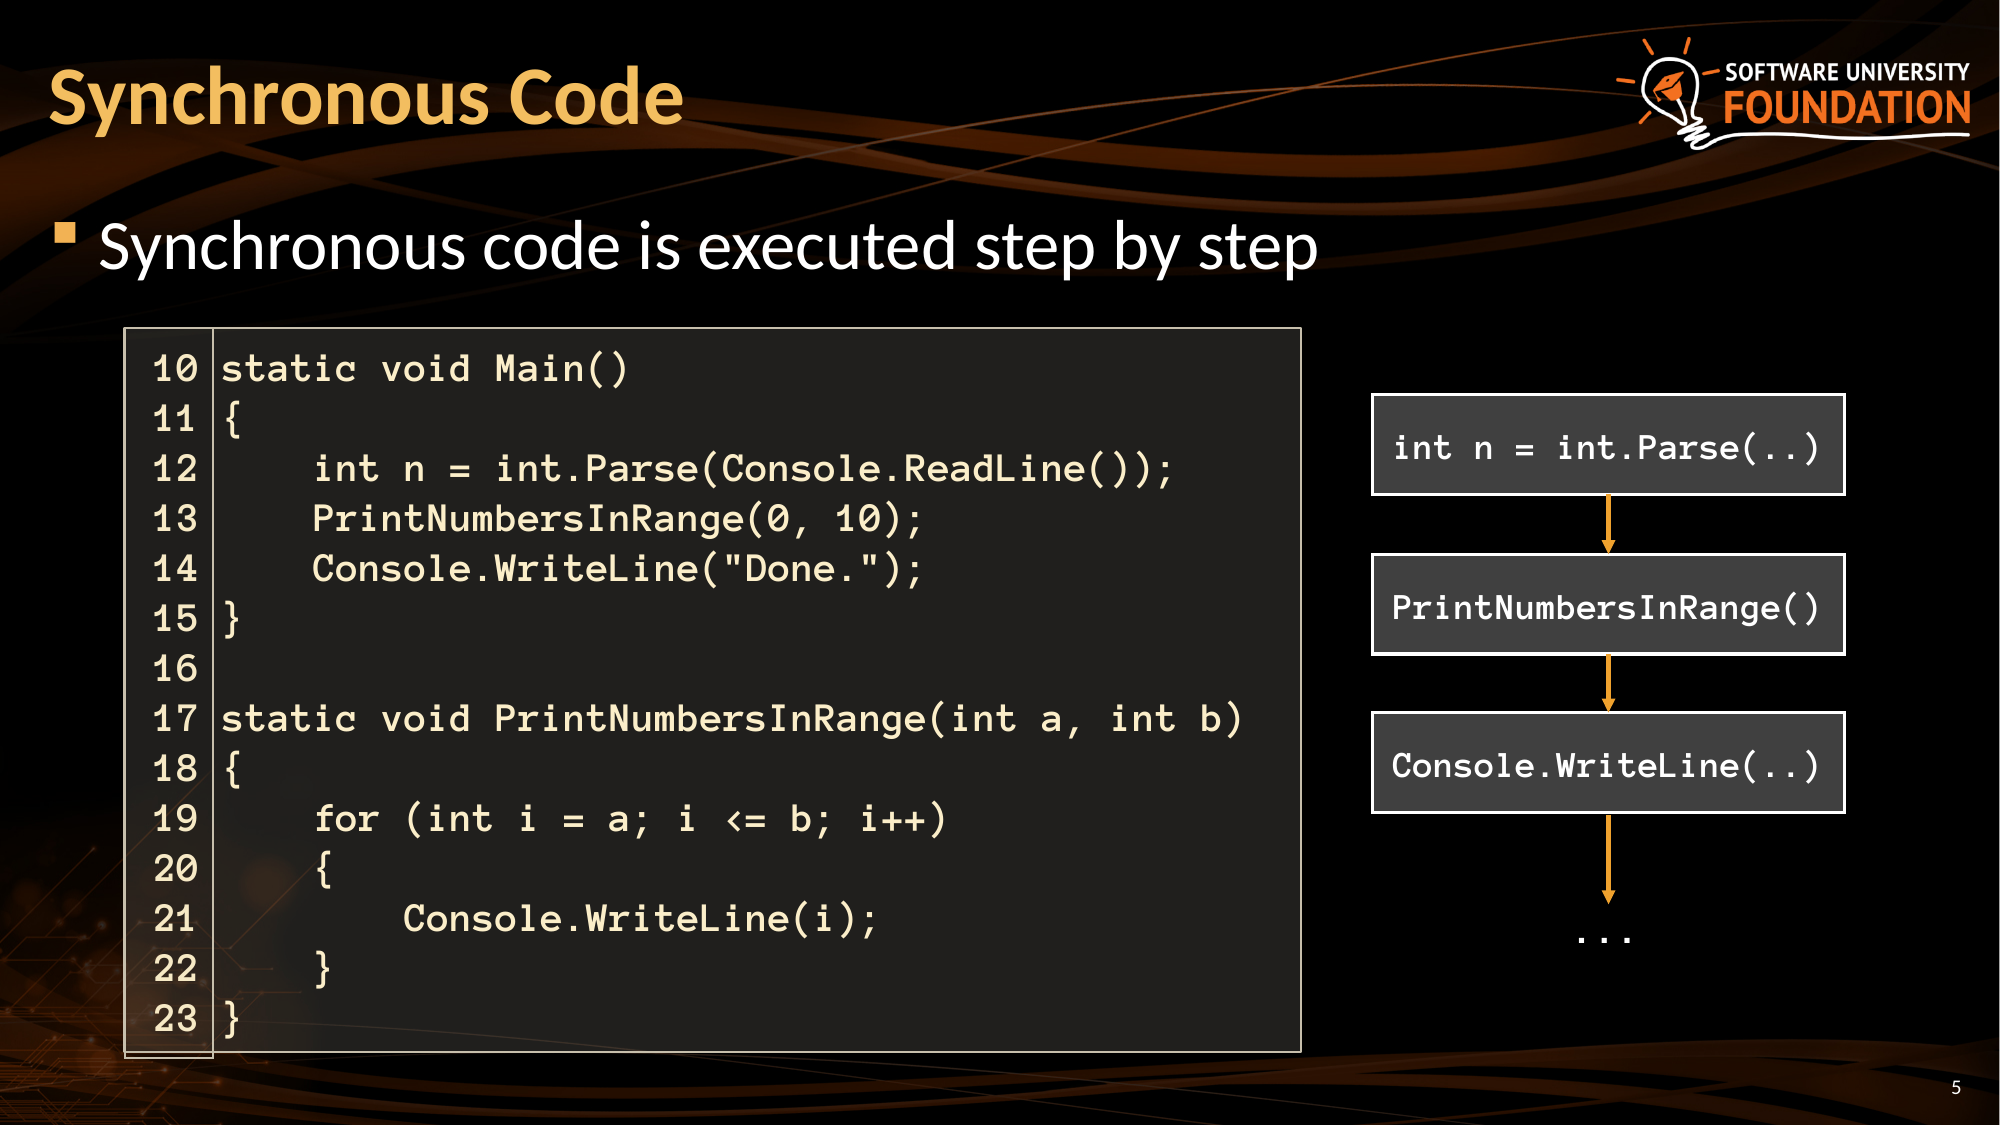

# Synchronous Code
Synchronous code is executed step by step
10 static void Main()
11 {
12     int n = int.Parse(Console.ReadLine());
13     PrintNumbersInRange(0, 10);
14     Console.WriteLine("Done.");
15 }
16
17 static void PrintNumbersInRange(int a, int b)
18 {
19     for (int i = a; i <= b; i++)
20     {
21         Console.WriteLine(i);
22     }
23 }

int n = int.Parse(..)
PrintNumbersInRange()
Console.WriteLine(..)
...
5